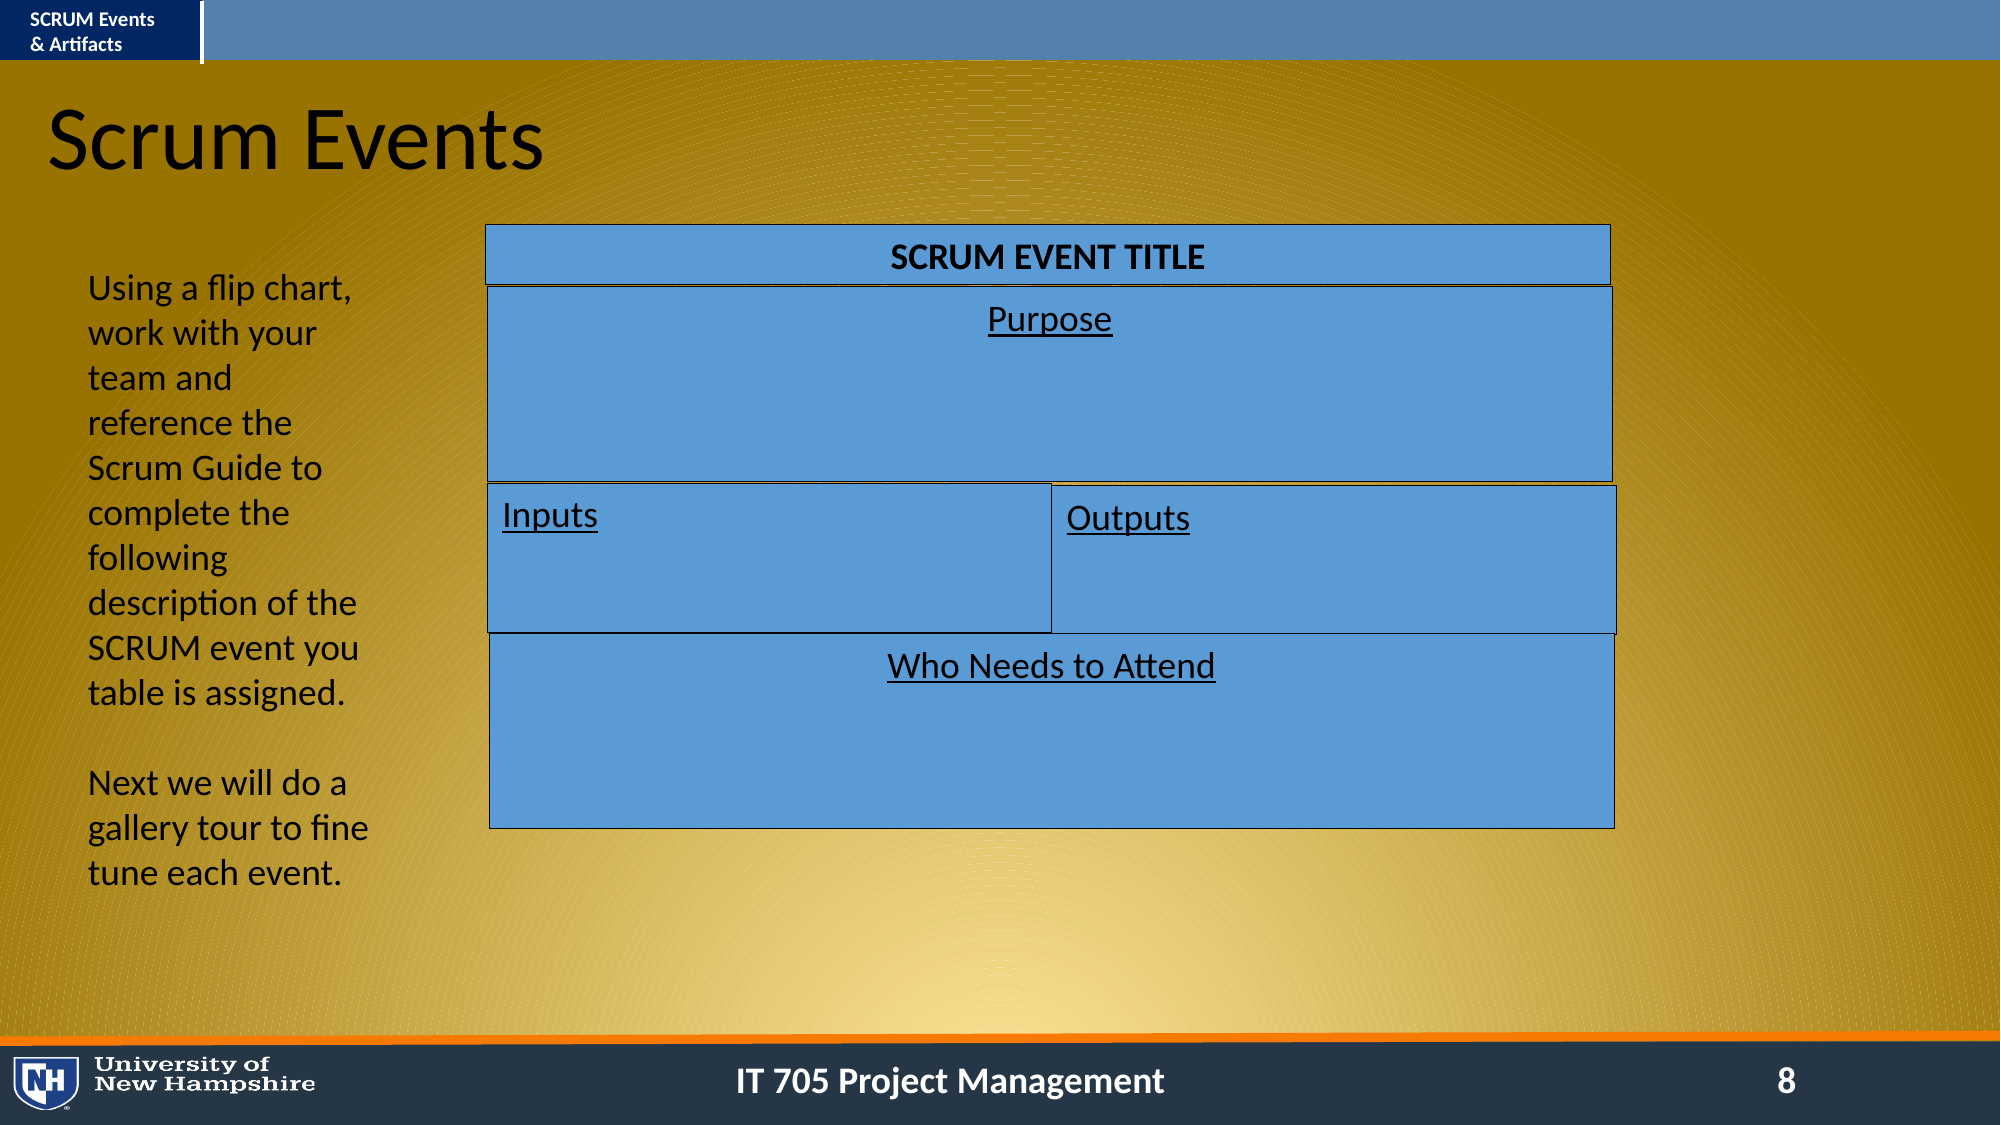

# Scrum Events
SCRUM EVENT TITLE
Using a flip chart, work with your team and reference the Scrum Guide to complete the following description of the SCRUM event you table is assigned.

Next we will do a gallery tour to fine tune each event.
Purpose

Inputs

Outputs

Who Needs to Attend